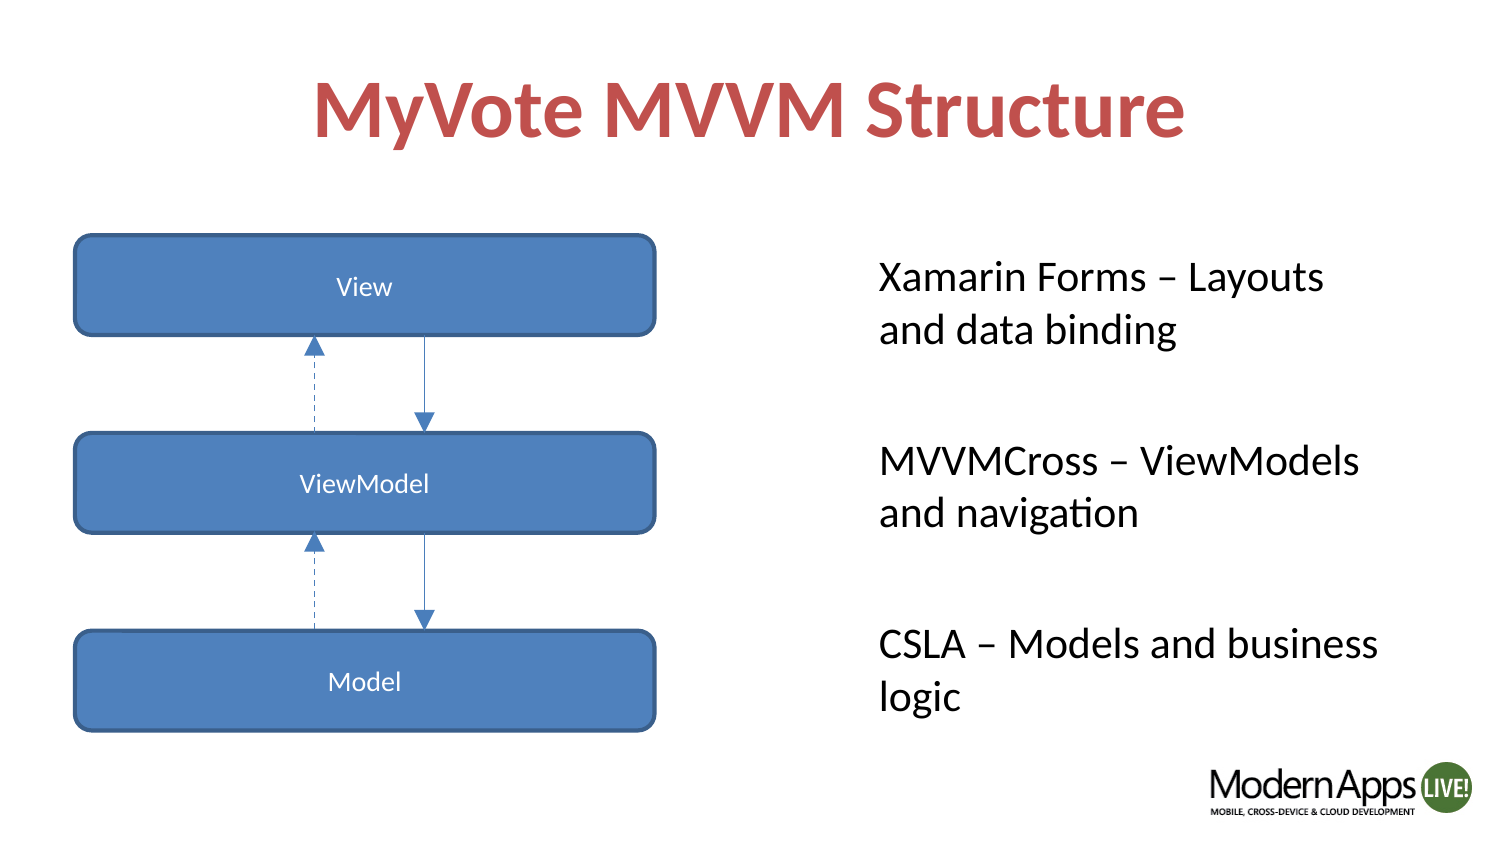

# MyVote MVVM Structure
View
Xamarin Forms – Layouts and data binding
MVVMCross – ViewModels and navigation
ViewModel
CSLA – Models and business logic
Model